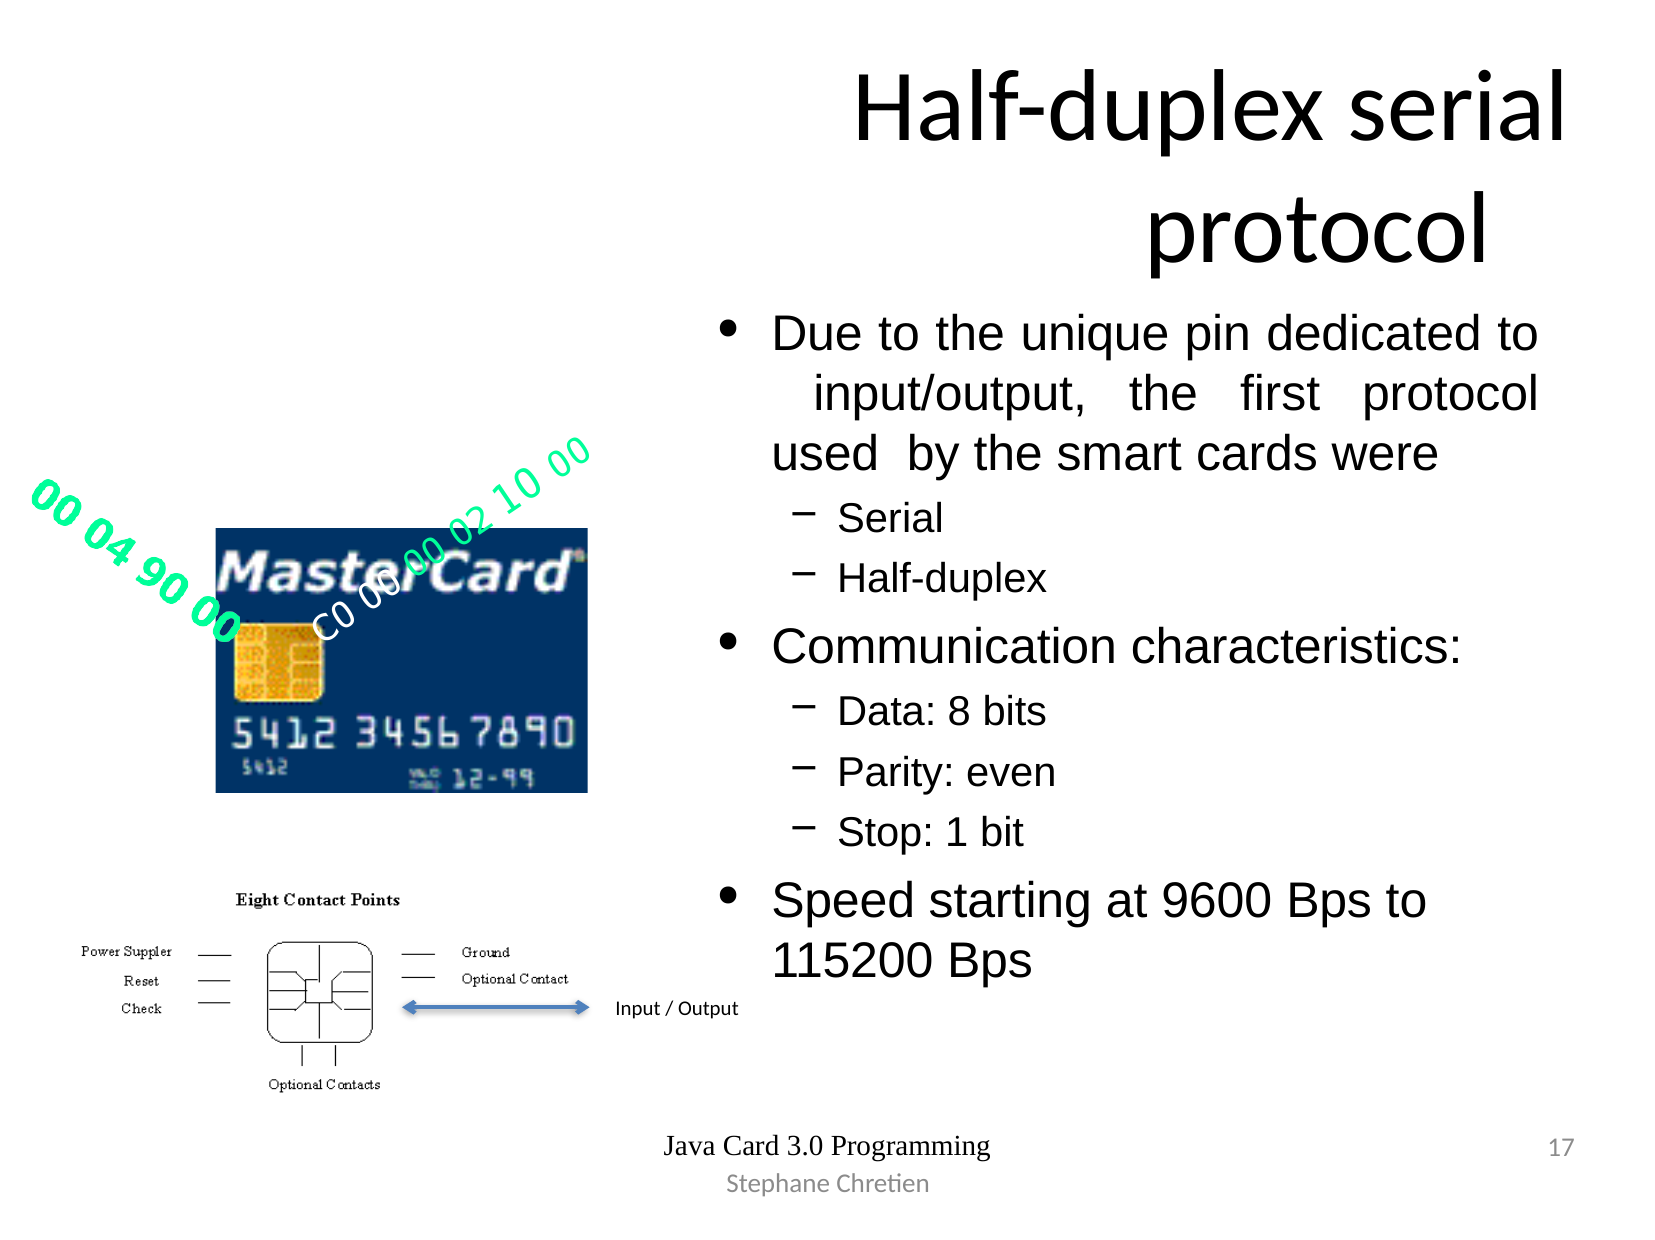

# Half-duplex serial  protocol
Due to the unique pin dedicated to  input/output, the first protocol used  by the smart cards were
Serial
Half-duplex
Communication characteristics:
Data: 8 bits
Parity: even
Stop: 1 bit
Speed starting at 9600 Bps to 115200 Bps

C0 00 00 02 10 00

Input / Output
Java Card 3.0 Programming
17
Stephane Chretien